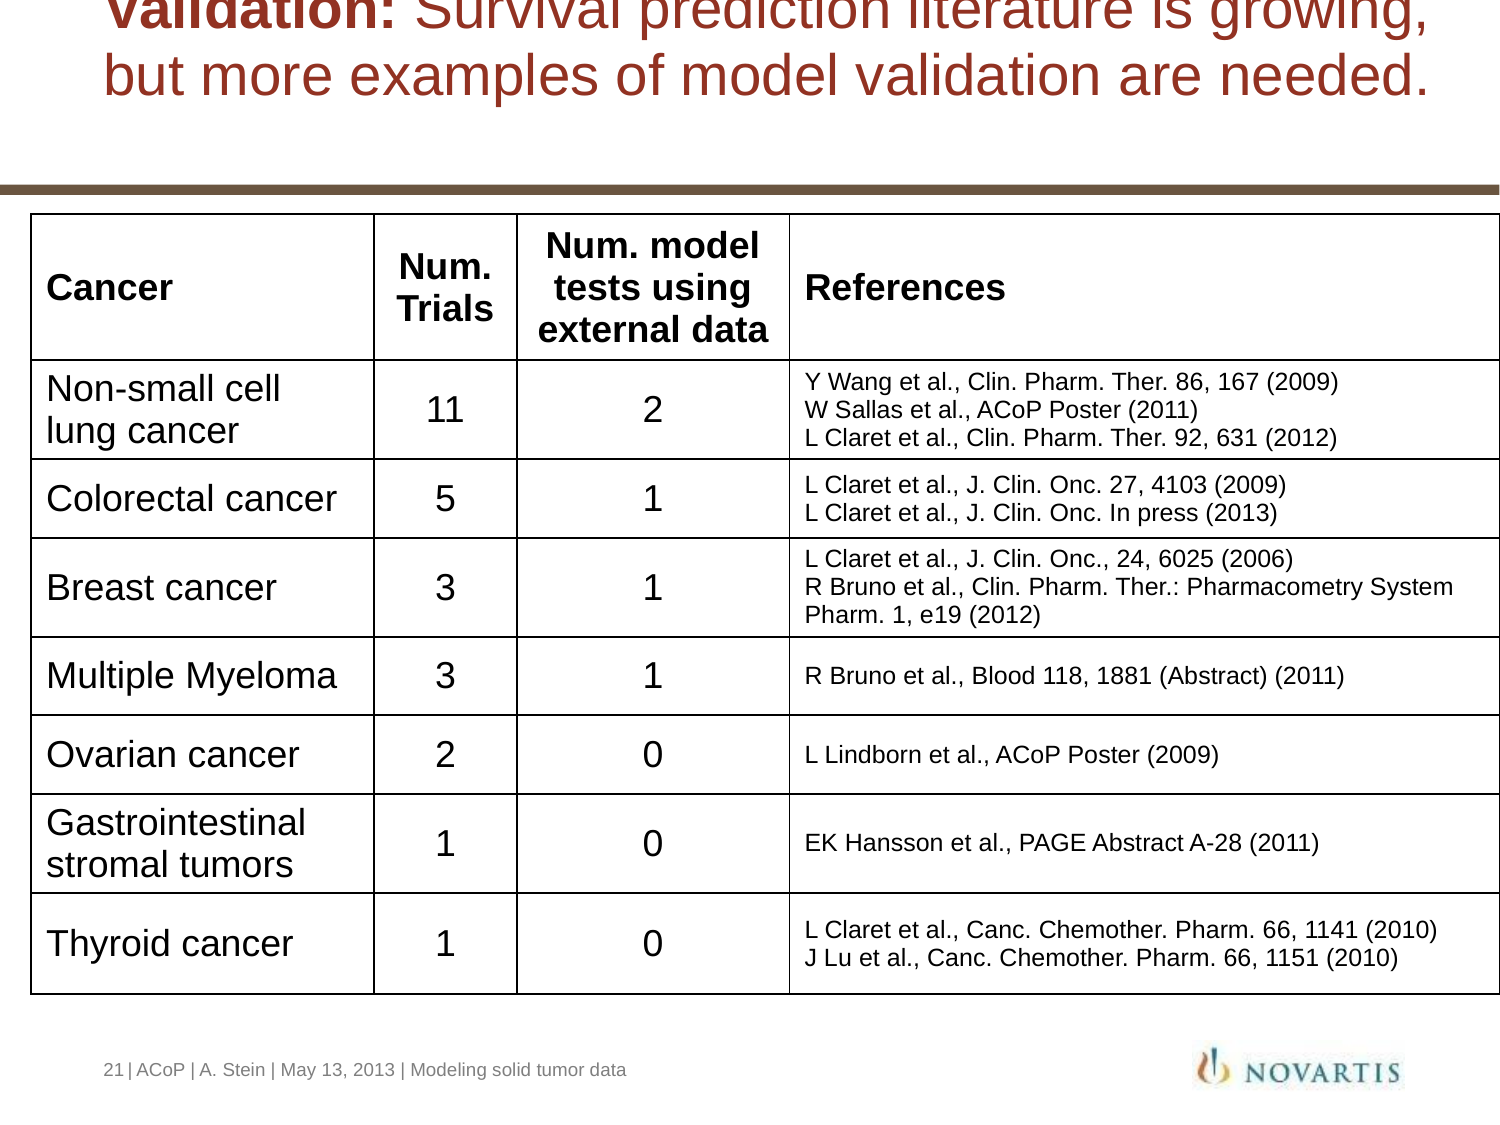

# Validation: Survival prediction literature is growing, but more examples of model validation are needed.
| Cancer | Num. Trials | Num. model tests using external data | References |
| --- | --- | --- | --- |
| Non-small cell lung cancer | 11 | 2 | Y Wang et al., Clin. Pharm. Ther. 86, 167 (2009) W Sallas et al., ACoP Poster (2011) L Claret et al., Clin. Pharm. Ther. 92, 631 (2012) |
| Colorectal cancer | 5 | 1 | L Claret et al., J. Clin. Onc. 27, 4103 (2009) L Claret et al., J. Clin. Onc. In press (2013) |
| Breast cancer | 3 | 1 | L Claret et al., J. Clin. Onc., 24, 6025 (2006) R Bruno et al., Clin. Pharm. Ther.: Pharmacometry System Pharm. 1, e19 (2012) |
| Multiple Myeloma | 3 | 1 | R Bruno et al., Blood 118, 1881 (Abstract) (2011) |
| Ovarian cancer | 2 | 0 | L Lindborn et al., ACoP Poster (2009) |
| Gastrointestinal stromal tumors | 1 | 0 | EK Hansson et al., PAGE Abstract A-28 (2011) |
| Thyroid cancer | 1 | 0 | L Claret et al., Canc. Chemother. Pharm. 66, 1141 (2010) J Lu et al., Canc. Chemother. Pharm. 66, 1151 (2010) |
21
| ACoP | A. Stein | May 13, 2013 | Modeling solid tumor data